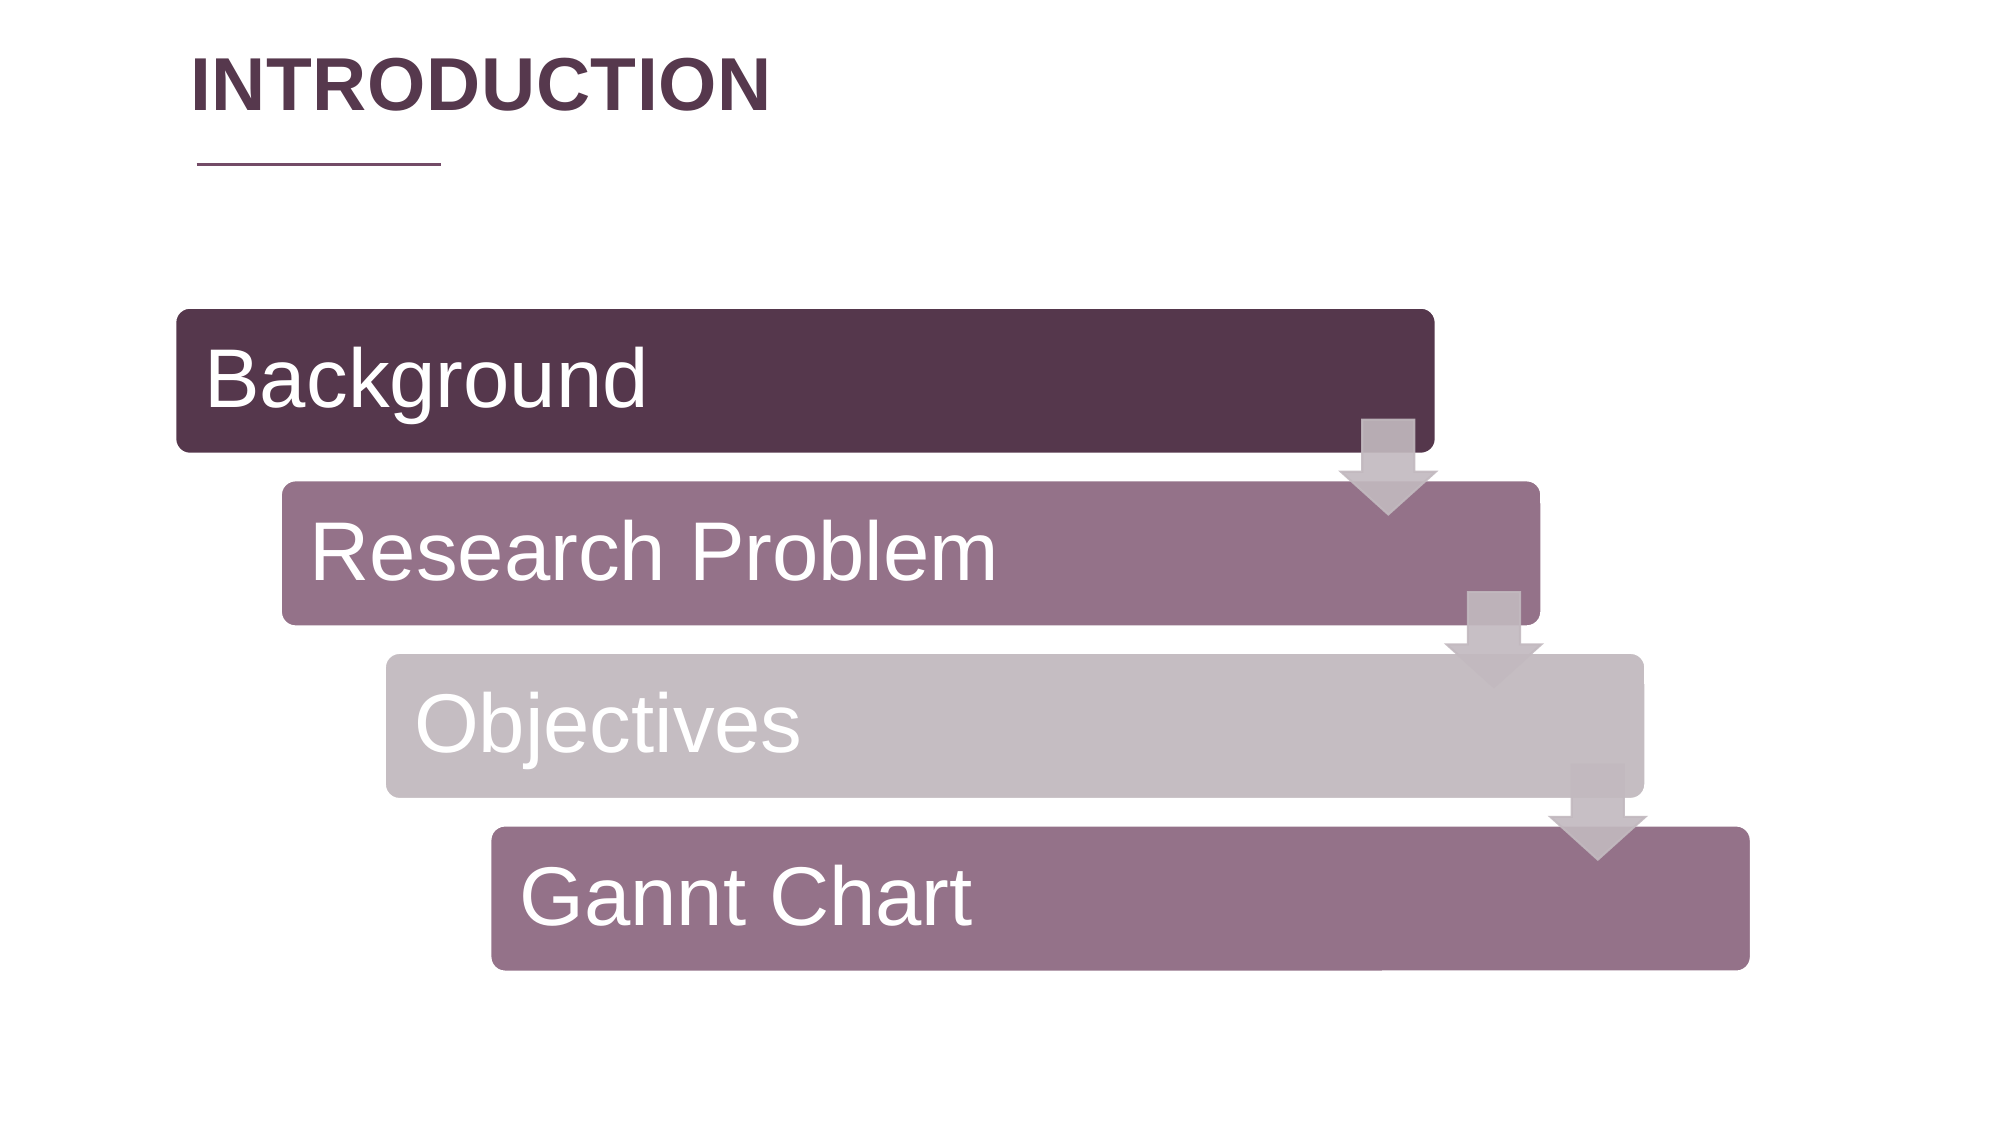

# Introduction

Background

Research Problem

Objectives

Gannt Chart